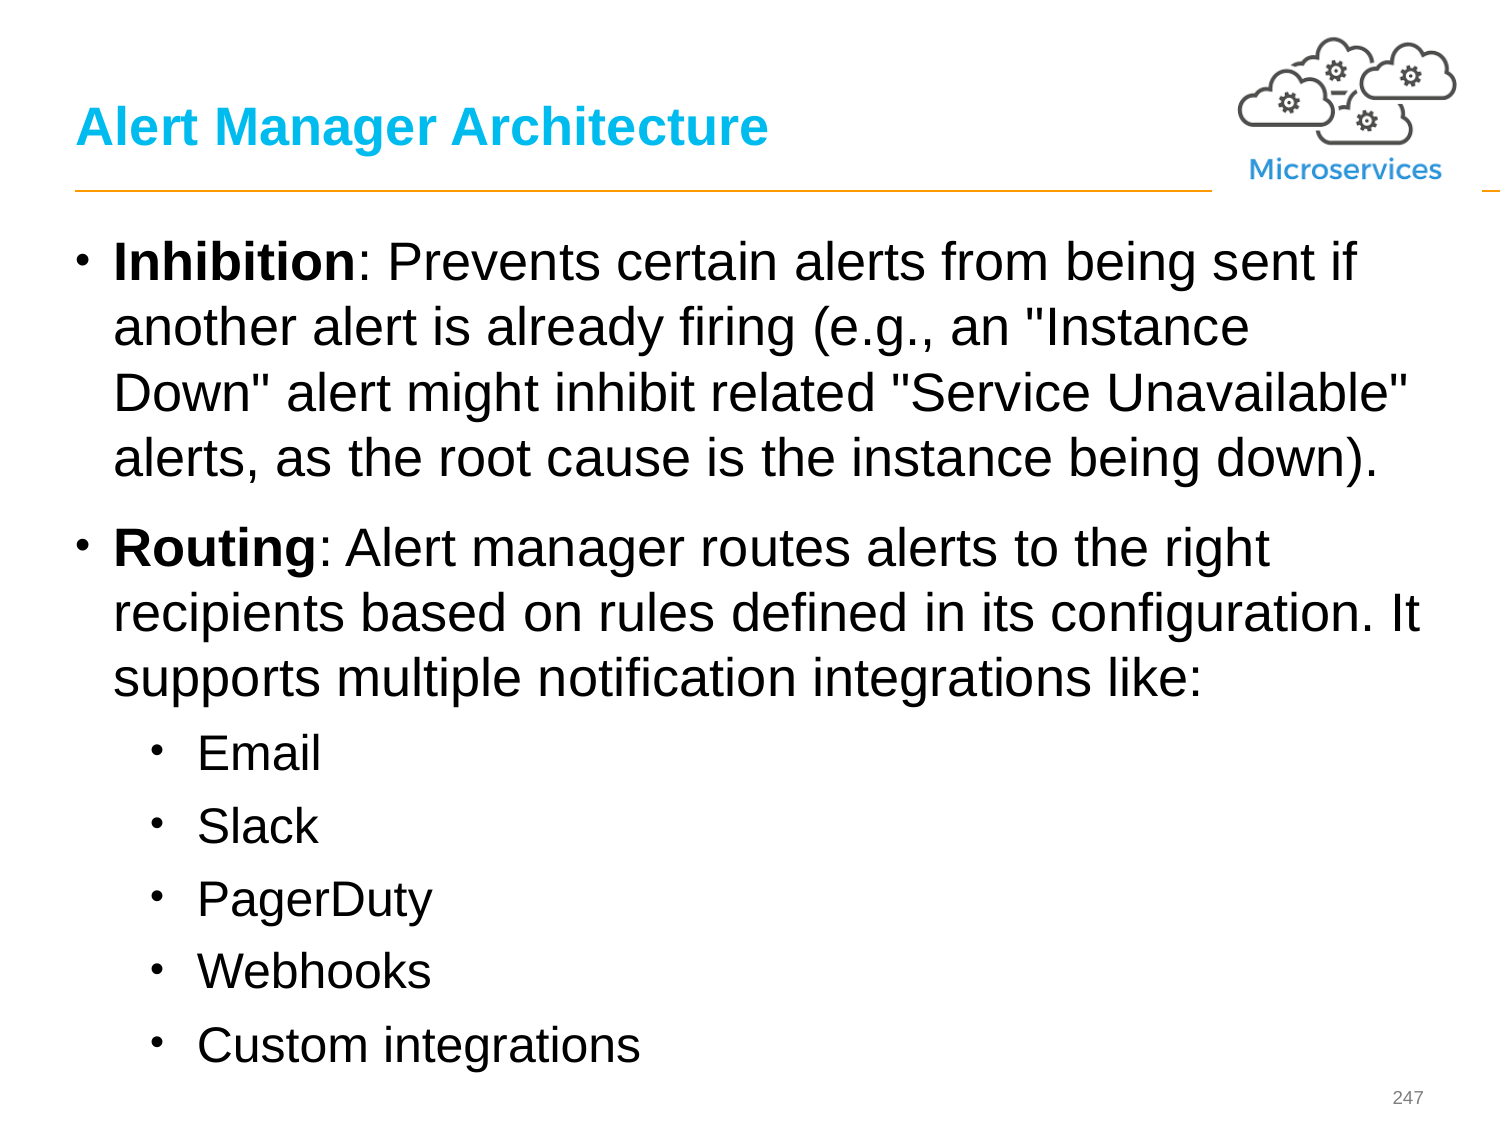

# Alert Manager Architecture
Inhibition: Prevents certain alerts from being sent if another alert is already firing (e.g., an "Instance Down" alert might inhibit related "Service Unavailable" alerts, as the root cause is the instance being down).
Routing: Alert manager routes alerts to the right recipients based on rules defined in its configuration. It supports multiple notification integrations like:
Email
Slack
PagerDuty
Webhooks
Custom integrations